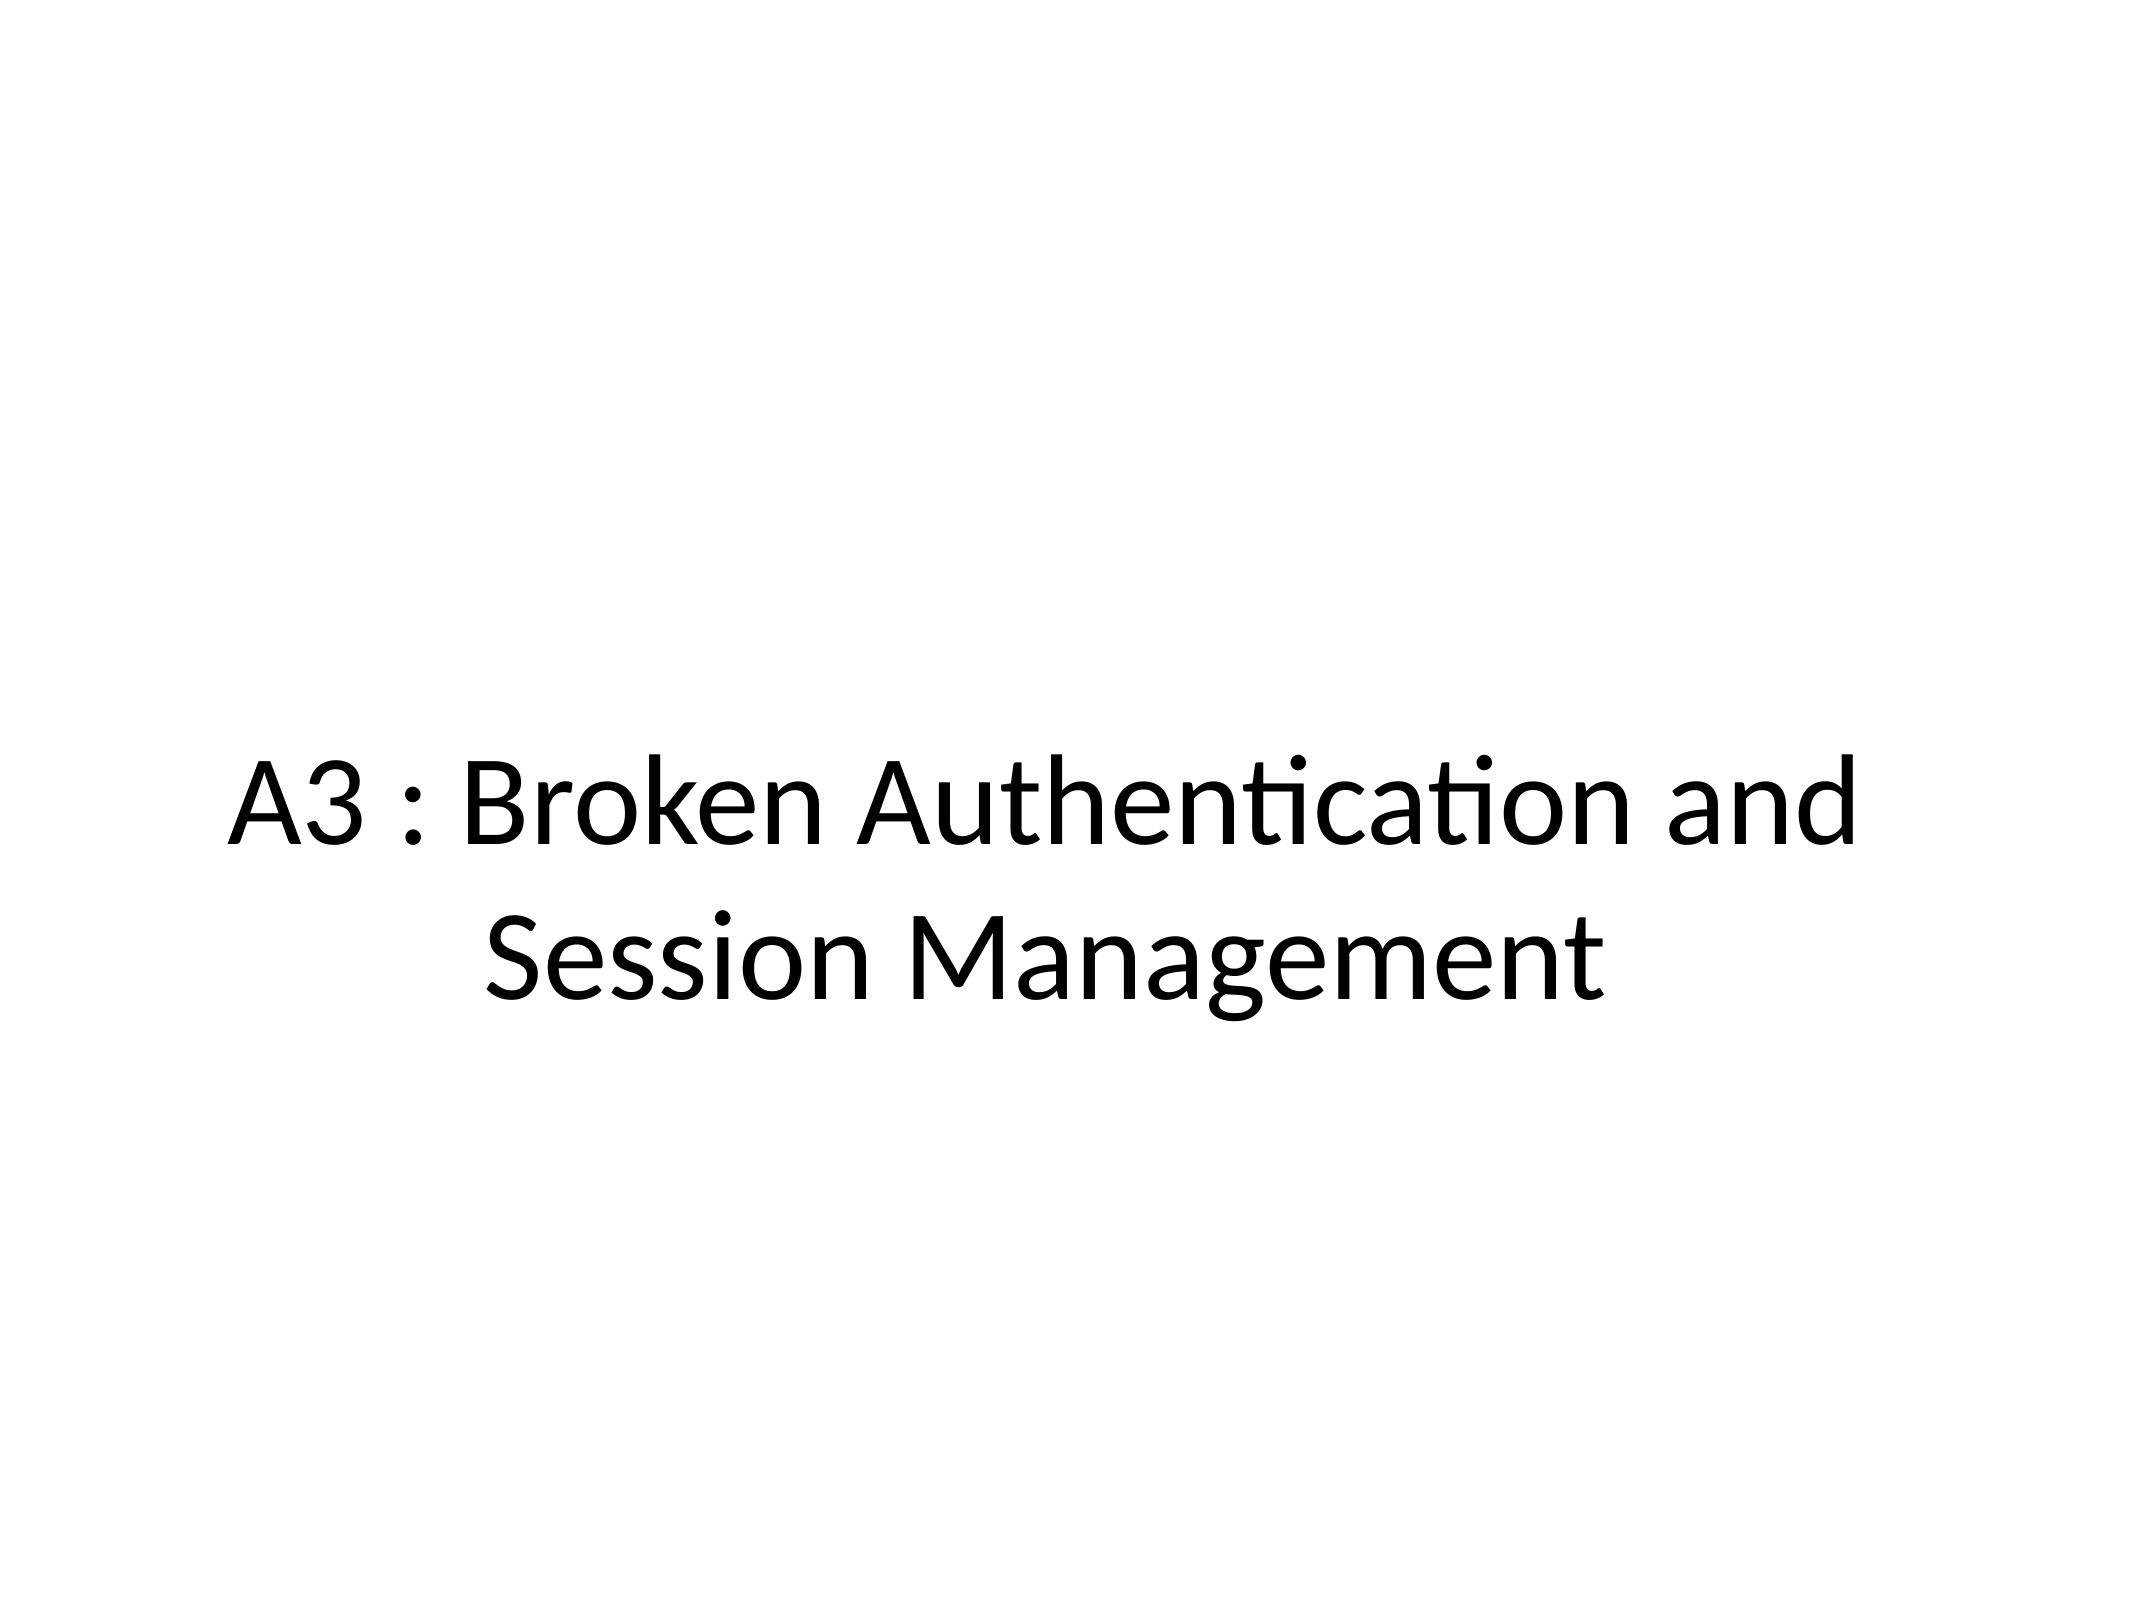

# A3 : Broken Authentication and Session Management
29